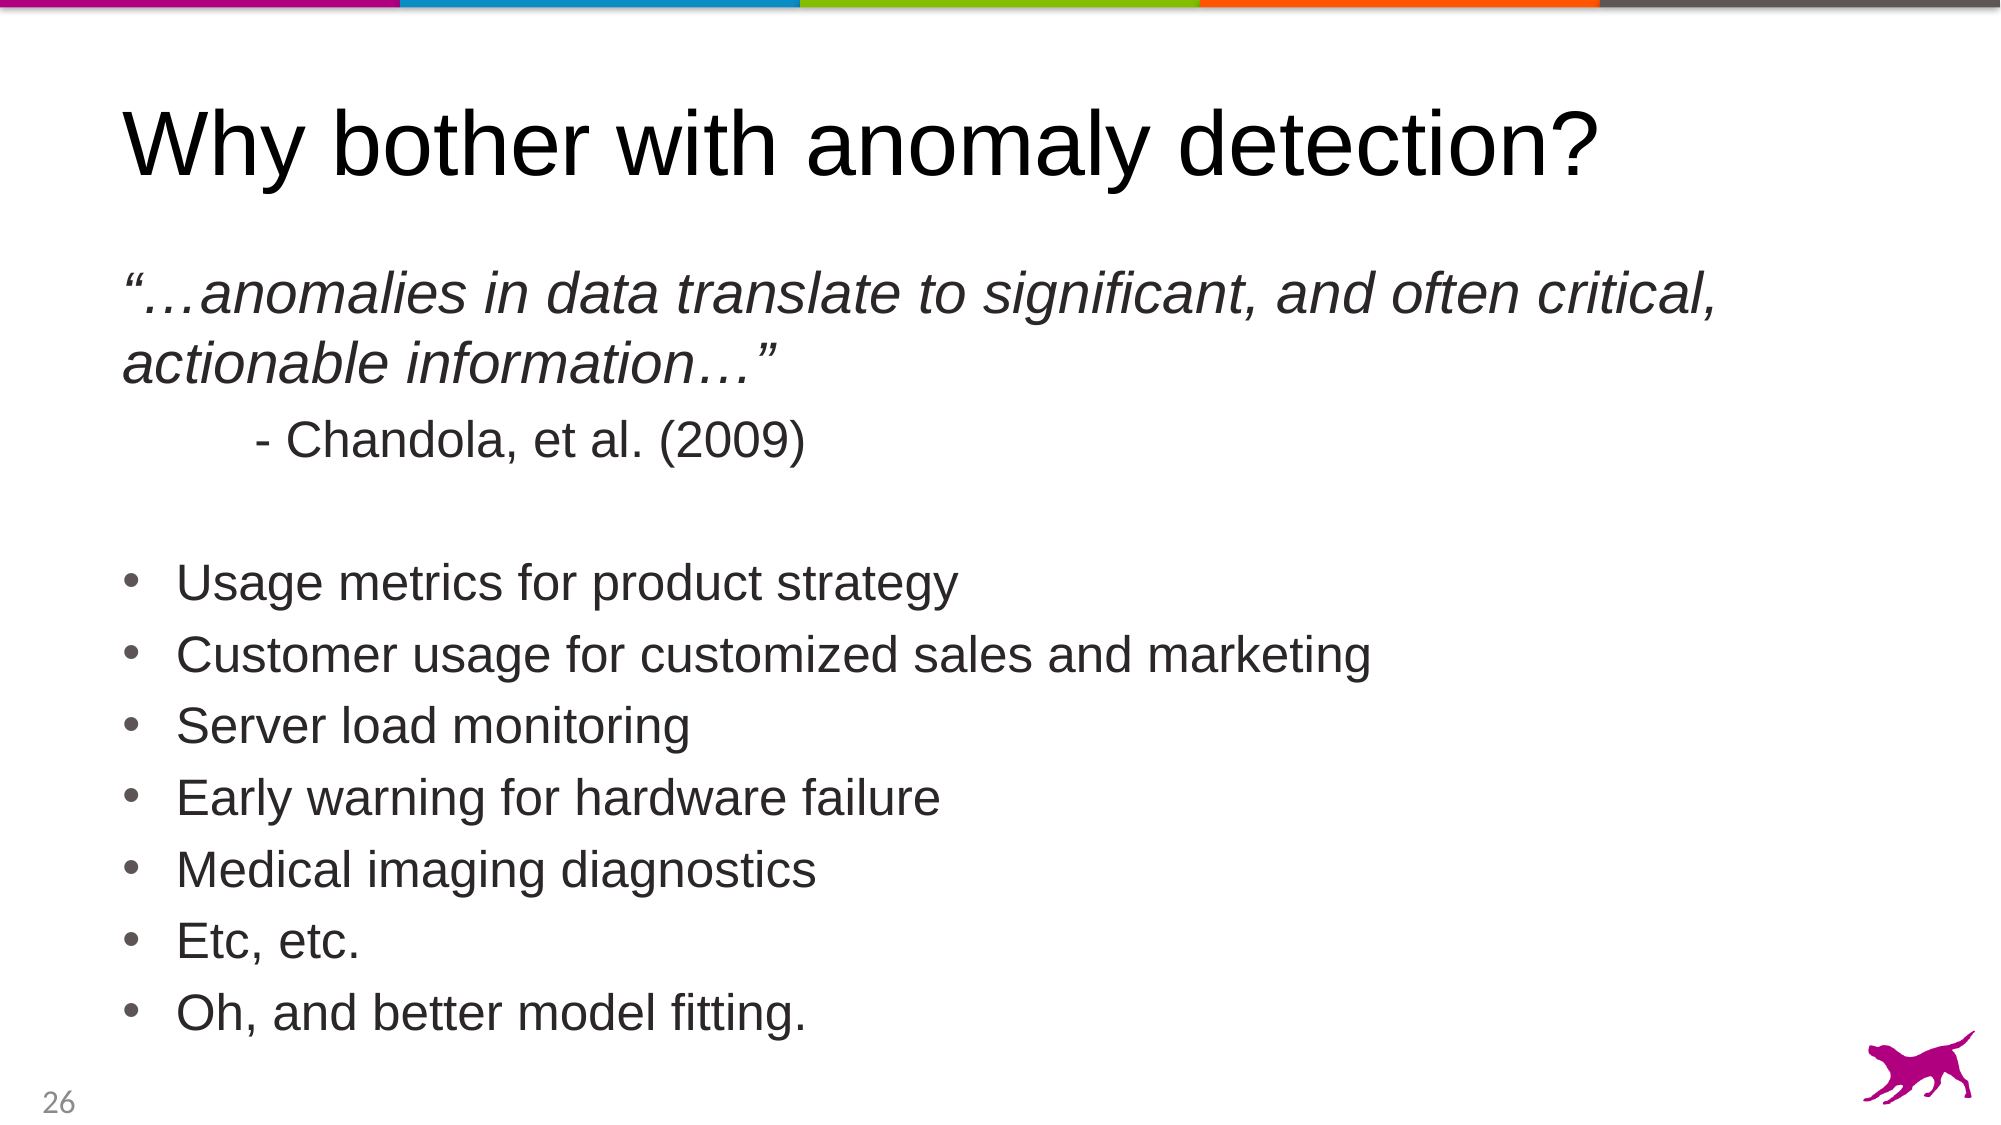

# Why bother with anomaly detection?
“…anomalies in data translate to significant, and often critical, actionable information…”
	- Chandola, et al. (2009)

Usage metrics for product strategy
Customer usage for customized sales and marketing
Server load monitoring
Early warning for hardware failure
Medical imaging diagnostics
Etc, etc.
Oh, and better model fitting.